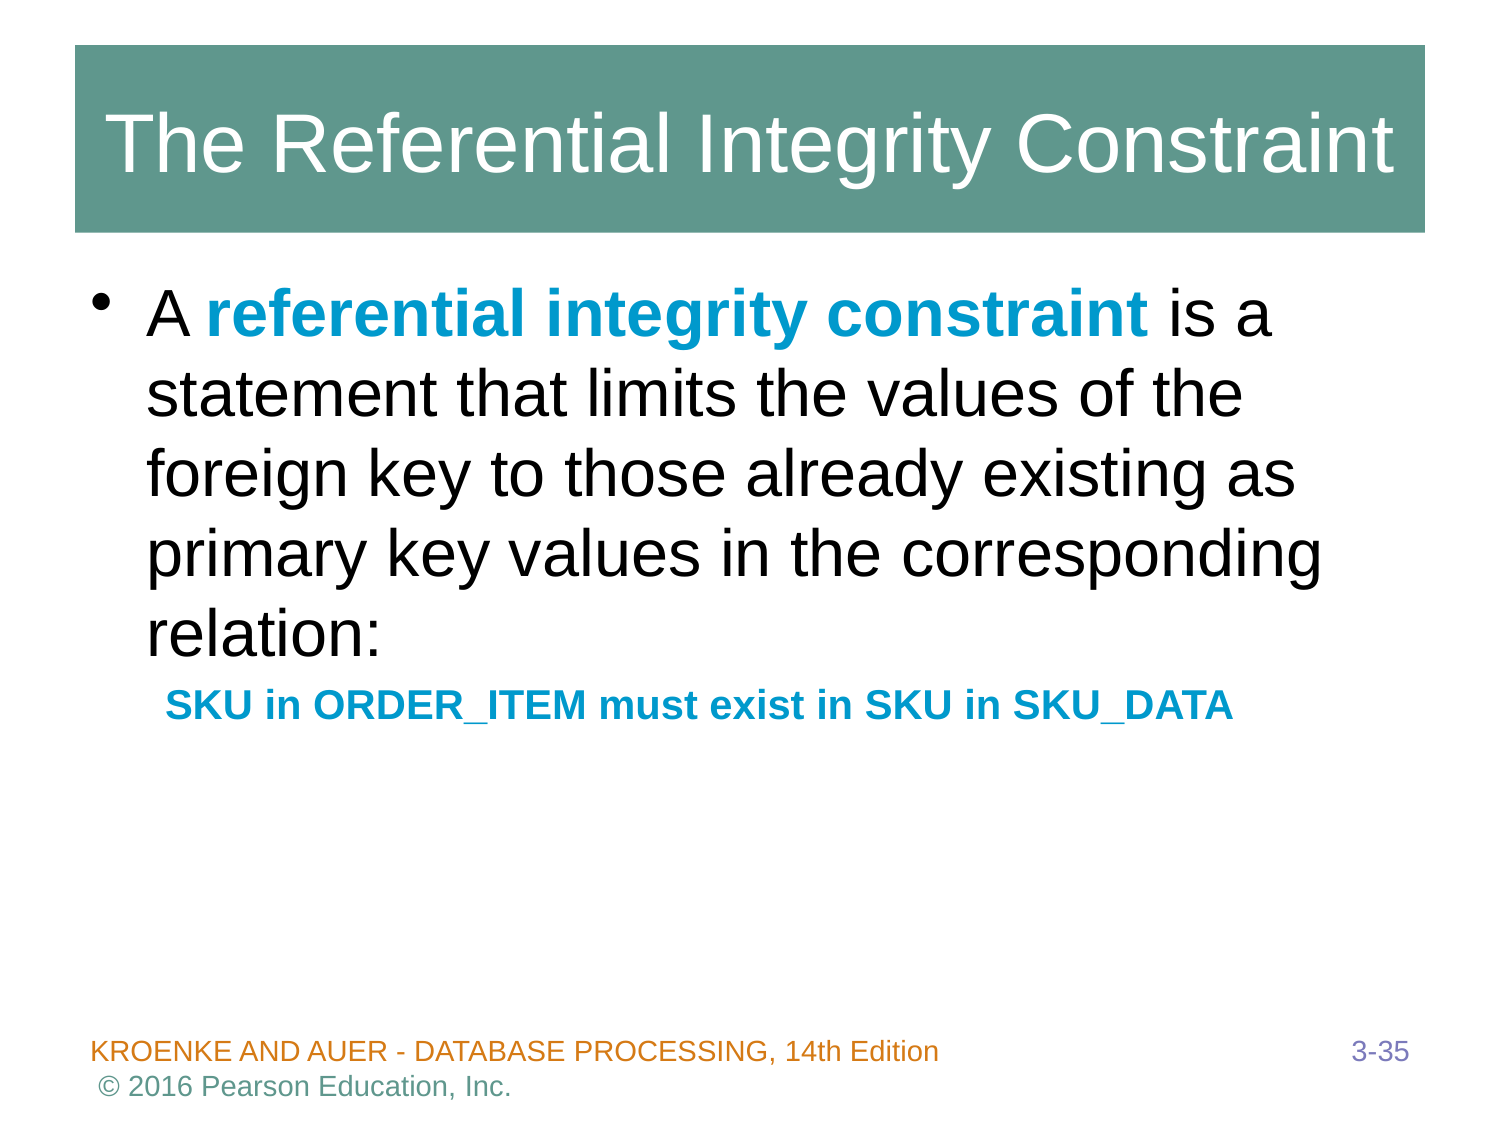

# The Referential Integrity Constraint
A referential integrity constraint is a statement that limits the values of the foreign key to those already existing as primary key values in the corresponding relation:
SKU in ORDER_ITEM must exist in SKU in SKU_DATA
3-35

KROENKE AND AUER - DATABASE PROCESSING, 14th Edition  © 2016 Pearson Education, Inc.